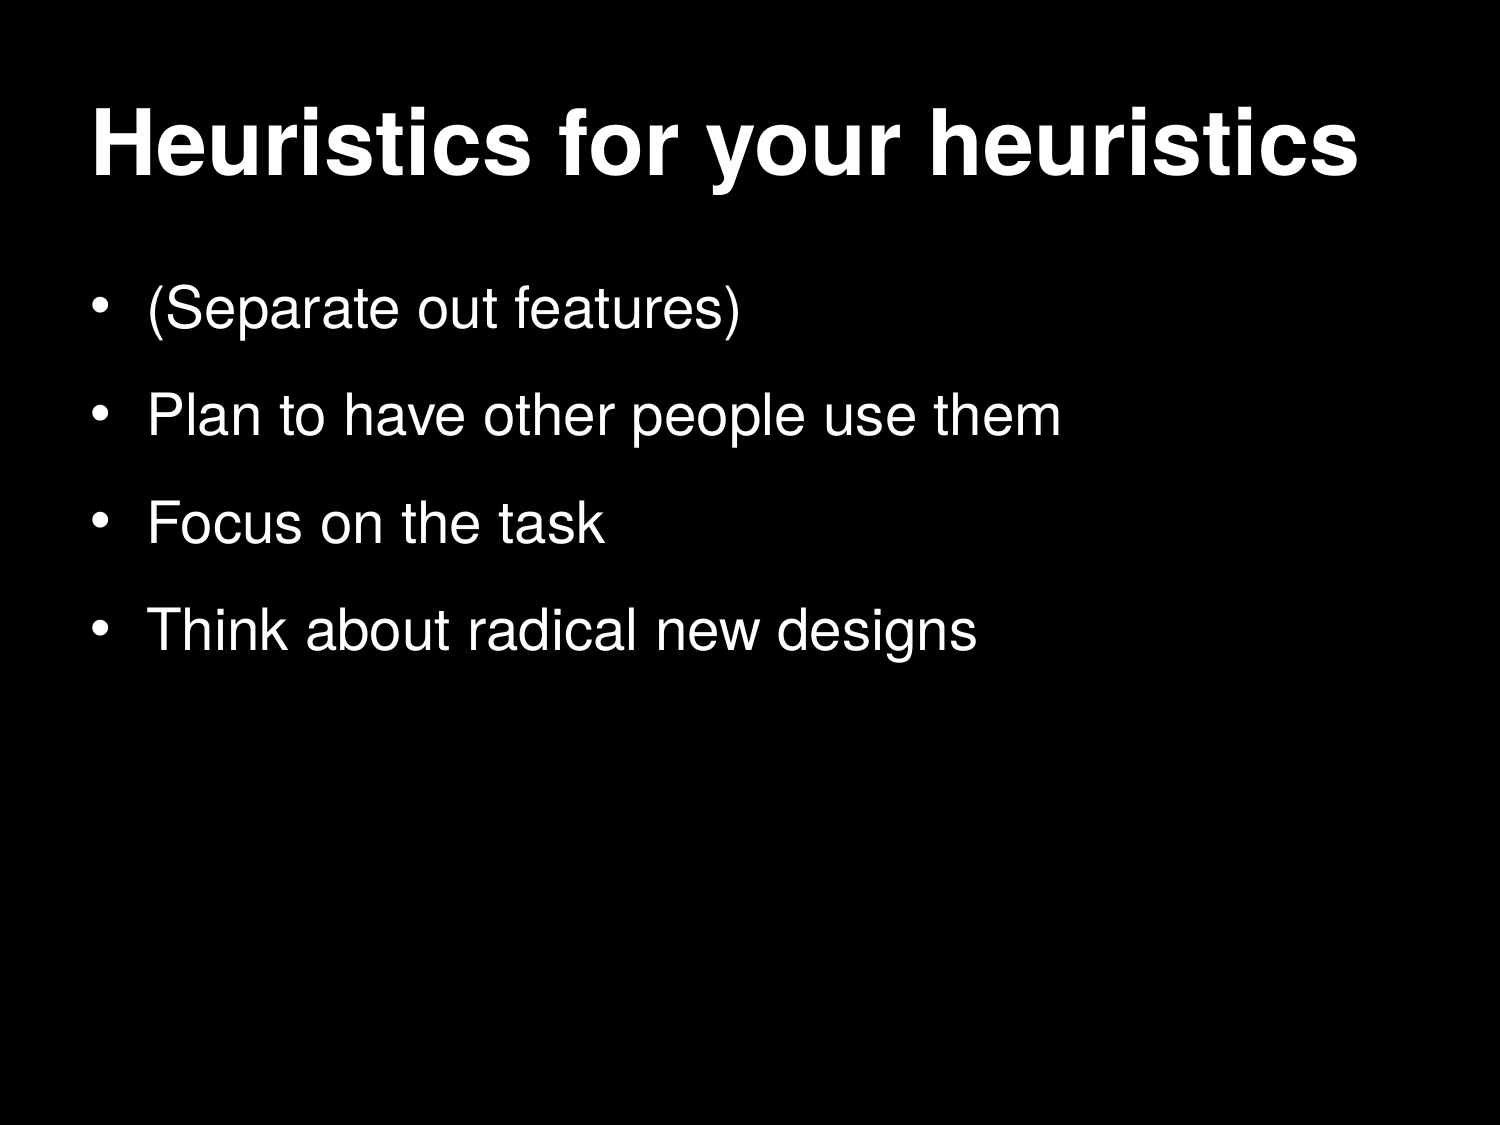

# Heuristics for your heuristics
(Separate out features)
Plan to have other people use them
Focus on the task
Think about radical new designs